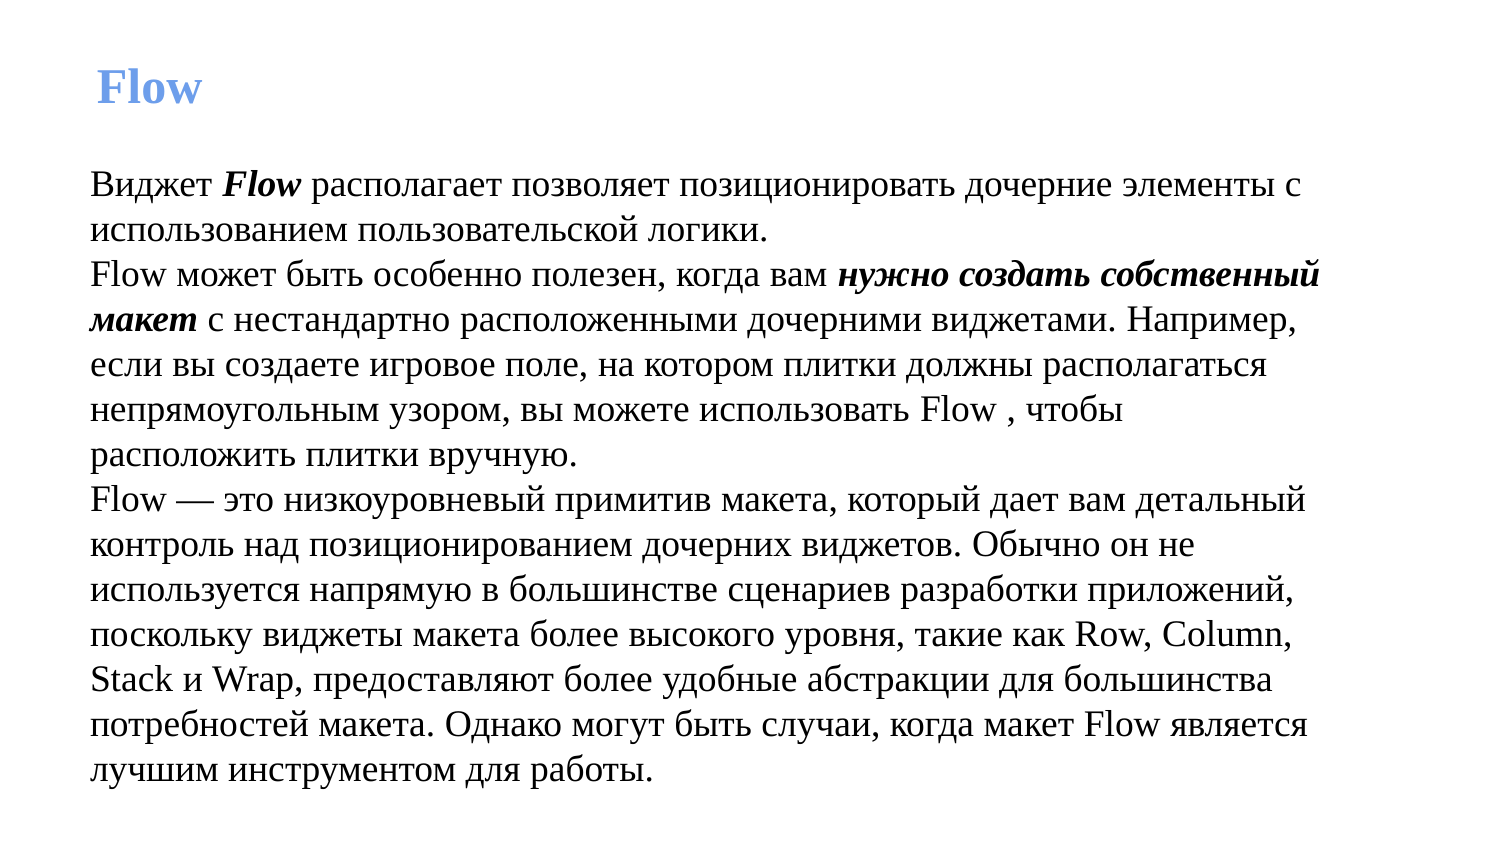

Flow
Виджет Flow располагает позволяет позиционировать дочерние элементы с использованием пользовательской логики.
Flow может быть особенно полезен, когда вам нужно создать собственный макет с нестандартно расположенными дочерними виджетами. Например, если вы создаете игровое поле, на котором плитки должны располагаться непрямоугольным узором, вы можете использовать Flow , чтобы расположить плитки вручную.
Flow — это низкоуровневый примитив макета, который дает вам детальный контроль над позиционированием дочерних виджетов. Обычно он не используется напрямую в большинстве сценариев разработки приложений, поскольку виджеты макета более высокого уровня, такие как Row, Column, Stack и Wrap, предоставляют более удобные абстракции для большинства потребностей макета. Однако могут быть случаи, когда макет Flow является лучшим инструментом для работы.